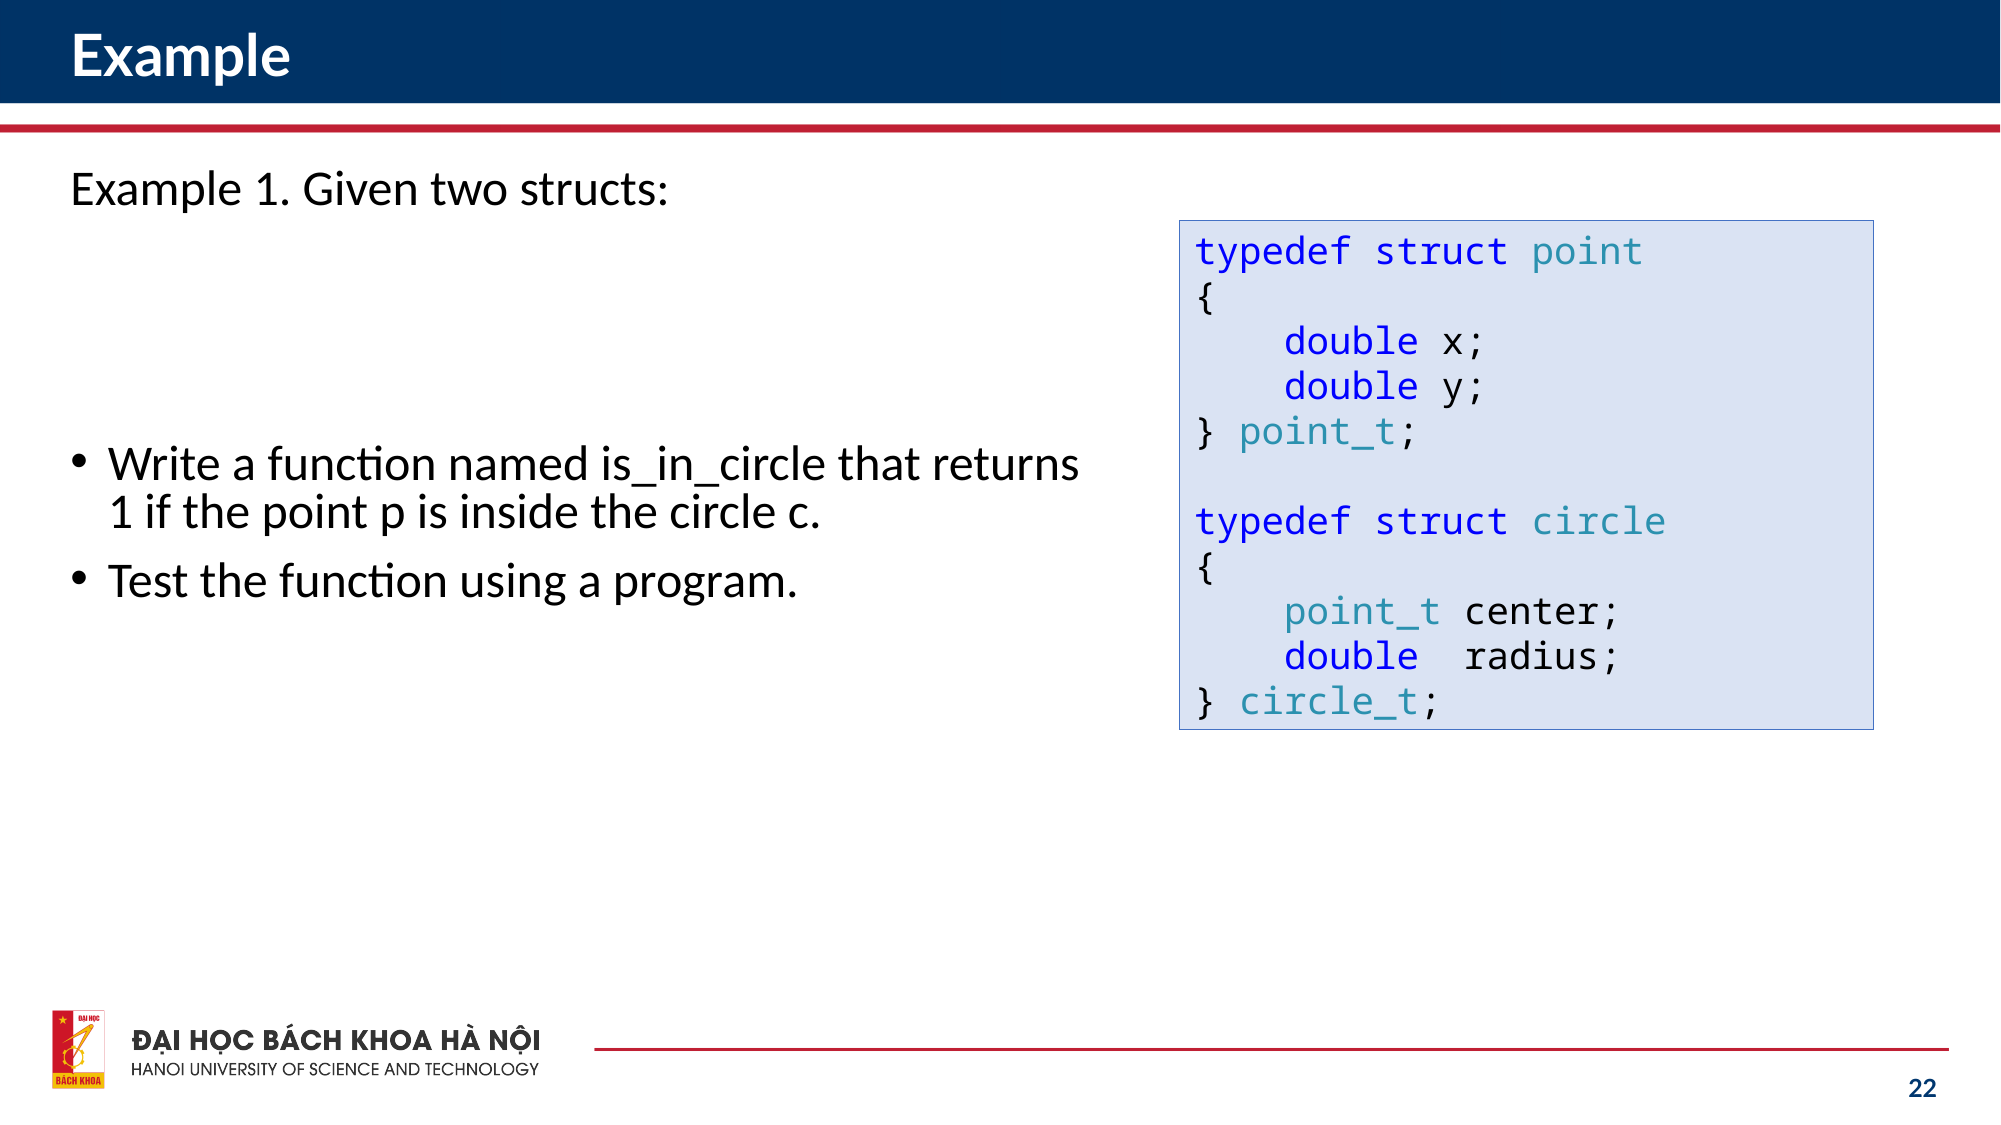

# Example
Example 1. Given two structs:

Write a function named is_in_circle that returns 1 if the point p is inside the circle c.
Test the function using a program.
typedef struct point
{
    double x;
    double y;
} point_t;

typedef struct circle
{
    point_t center;
    double  radius;
} circle_t;
22